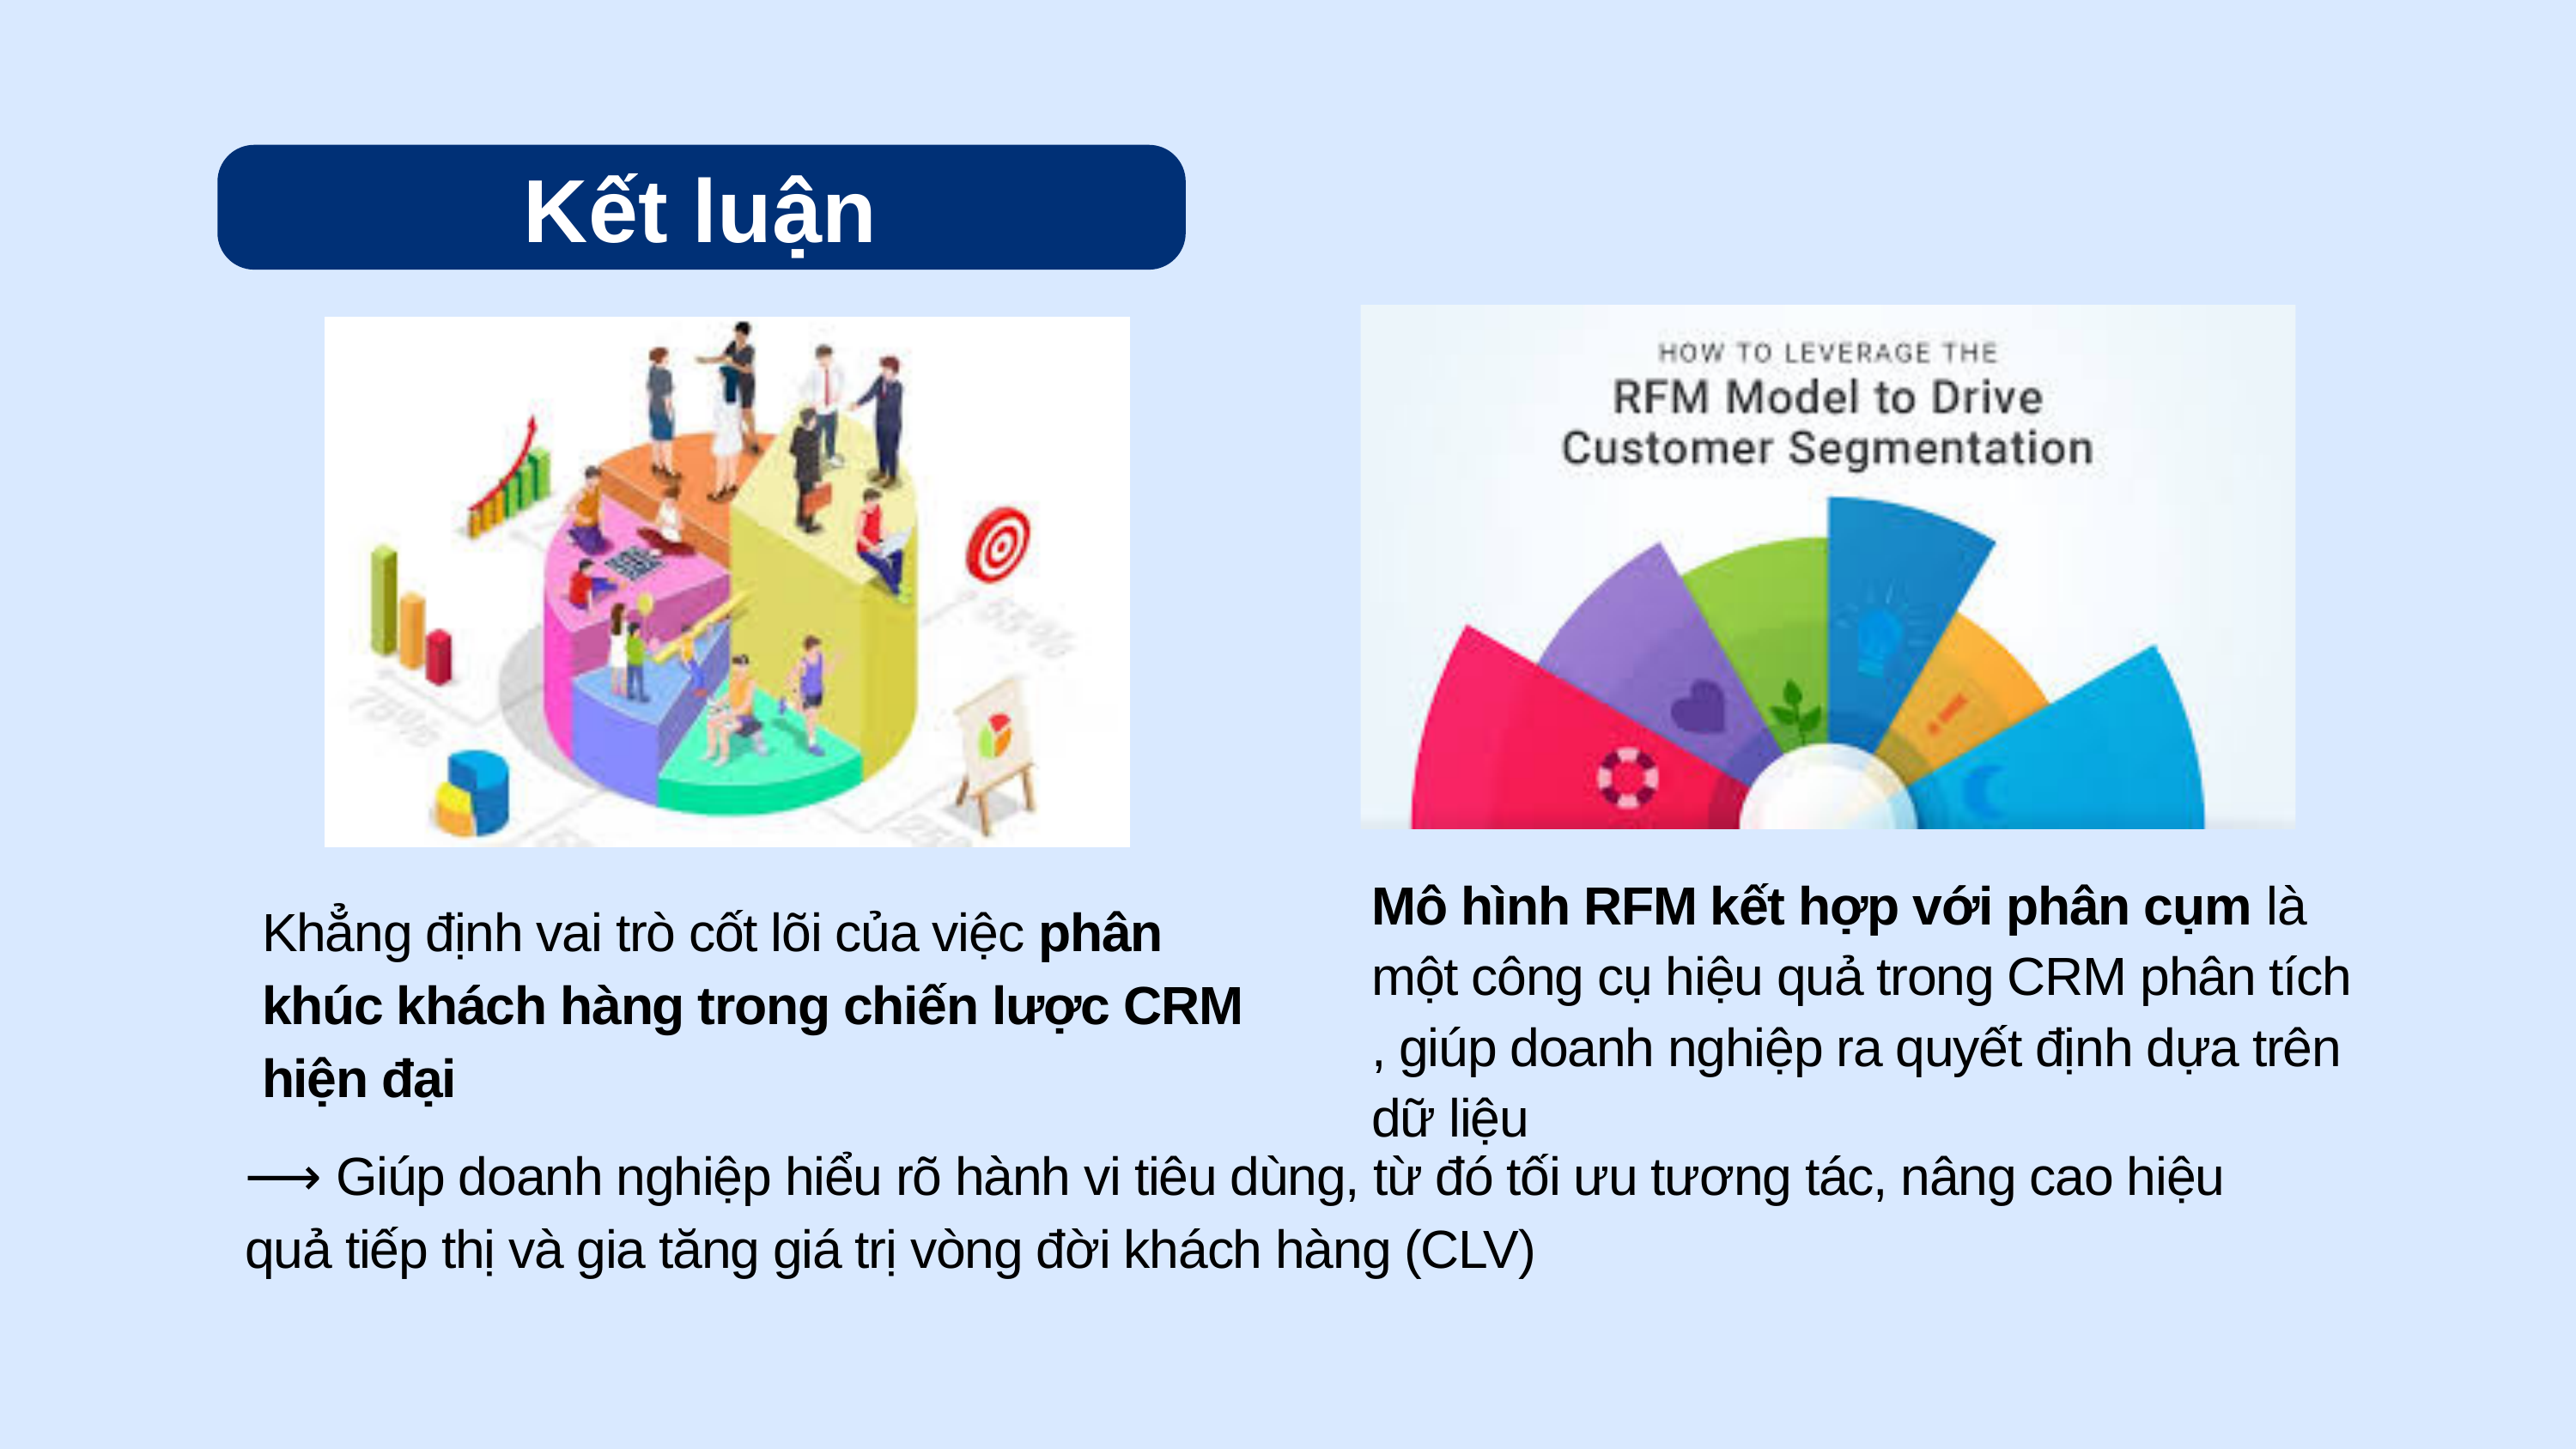

Kết luận

Mô hình RFM kết hợp với phân cụm là một công cụ hiệu quả trong CRM phân tích , giúp doanh nghiệp ra quyết định dựa trên dữ liệu
Khẳng định vai trò cốt lõi của việc phân khúc khách hàng trong chiến lược CRM hiện đại
⟶ Giúp doanh nghiệp hiểu rõ hành vi tiêu dùng, từ đó tối ưu tương tác, nâng cao hiệu quả tiếp thị và gia tăng giá trị vòng đời khách hàng (CLV)